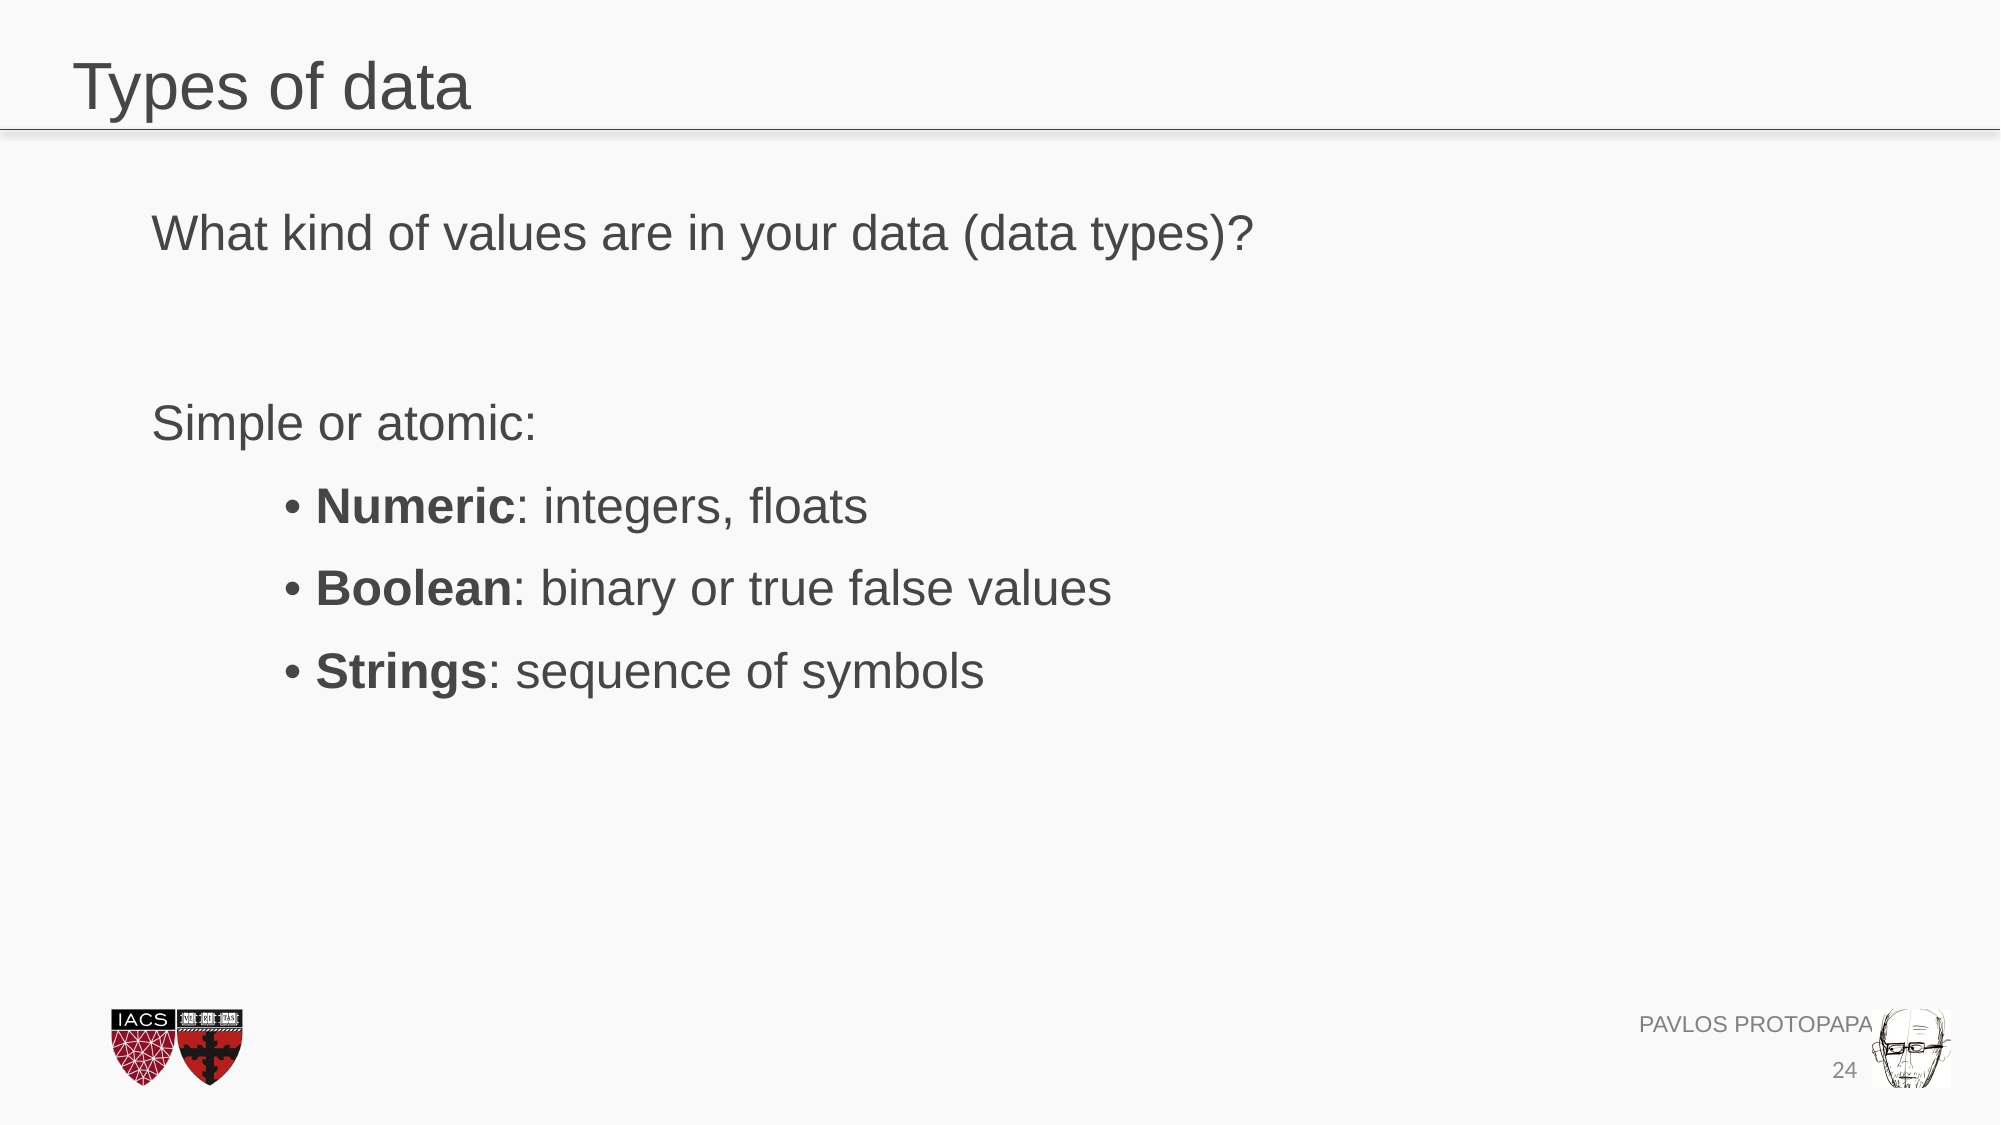

# Types of data
What kind of values are in your data (data types)?

Simple or atomic:
• Numeric: integers, floats
• Boolean: binary or true false values
• Strings: sequence of symbols
24